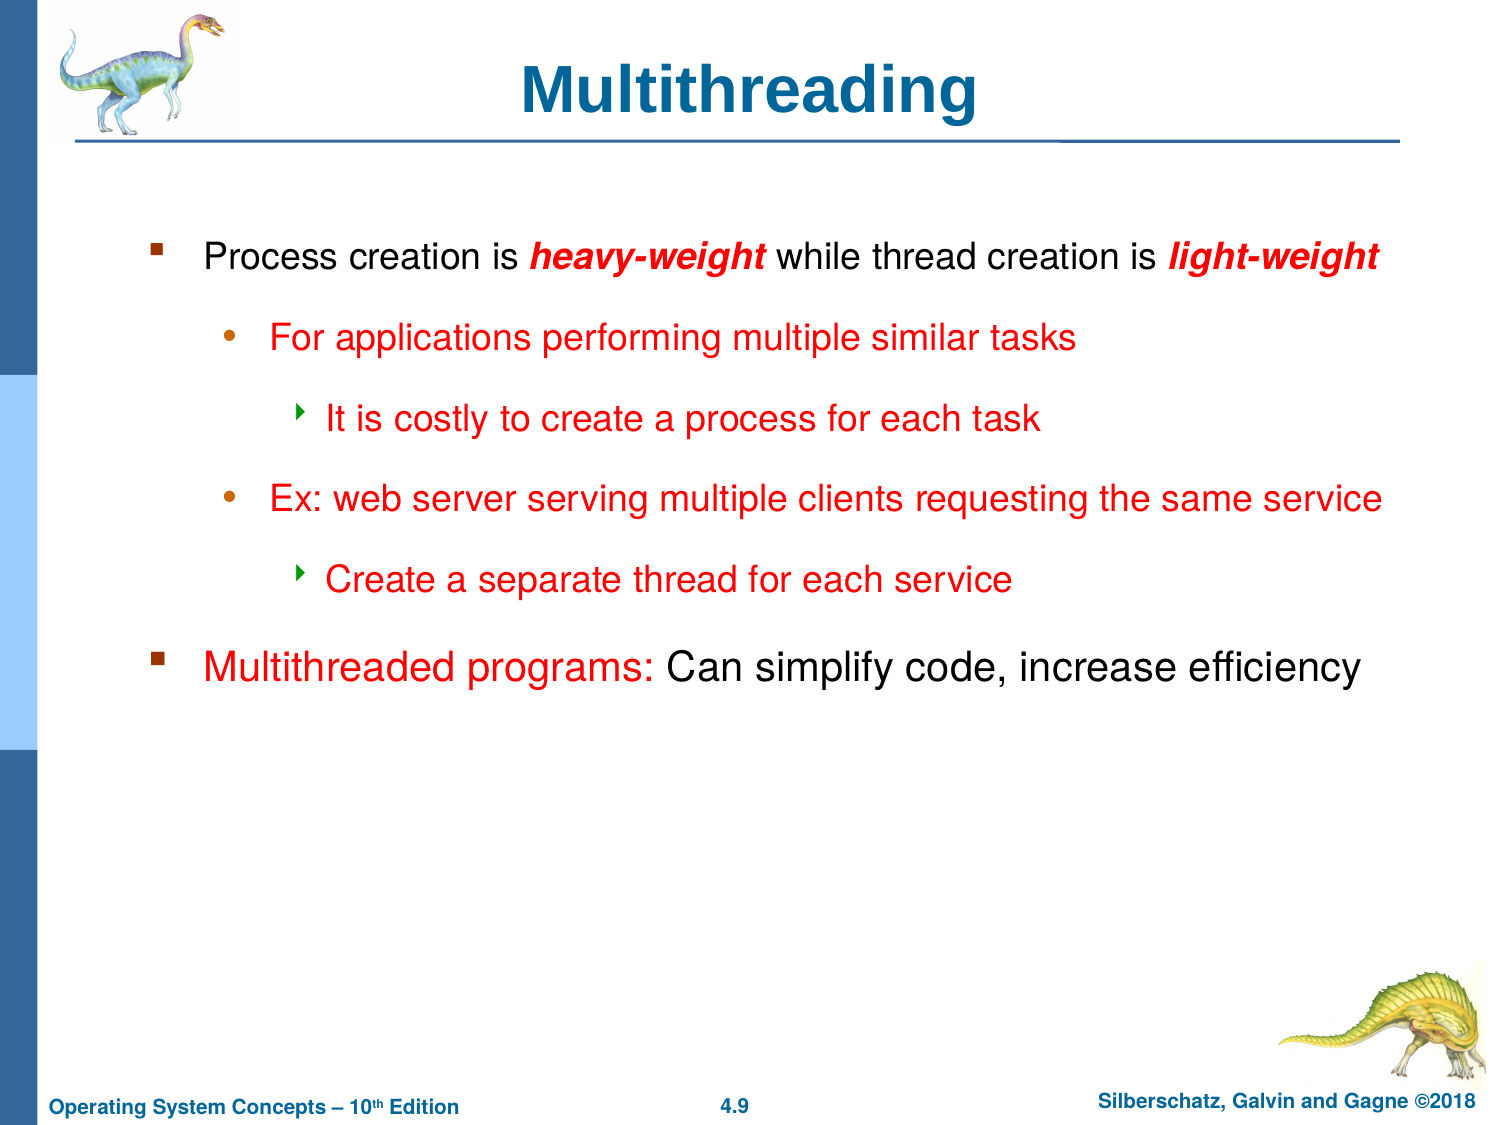

# Multithreading
Process creation is heavy-weight while thread creation is light-weight
For applications performing multiple similar tasks
It is costly to create a process for each task
Ex: web server serving multiple clients requesting the same service
Create a separate thread for each service
Multithreaded programs: Can simplify code, increase efficiency